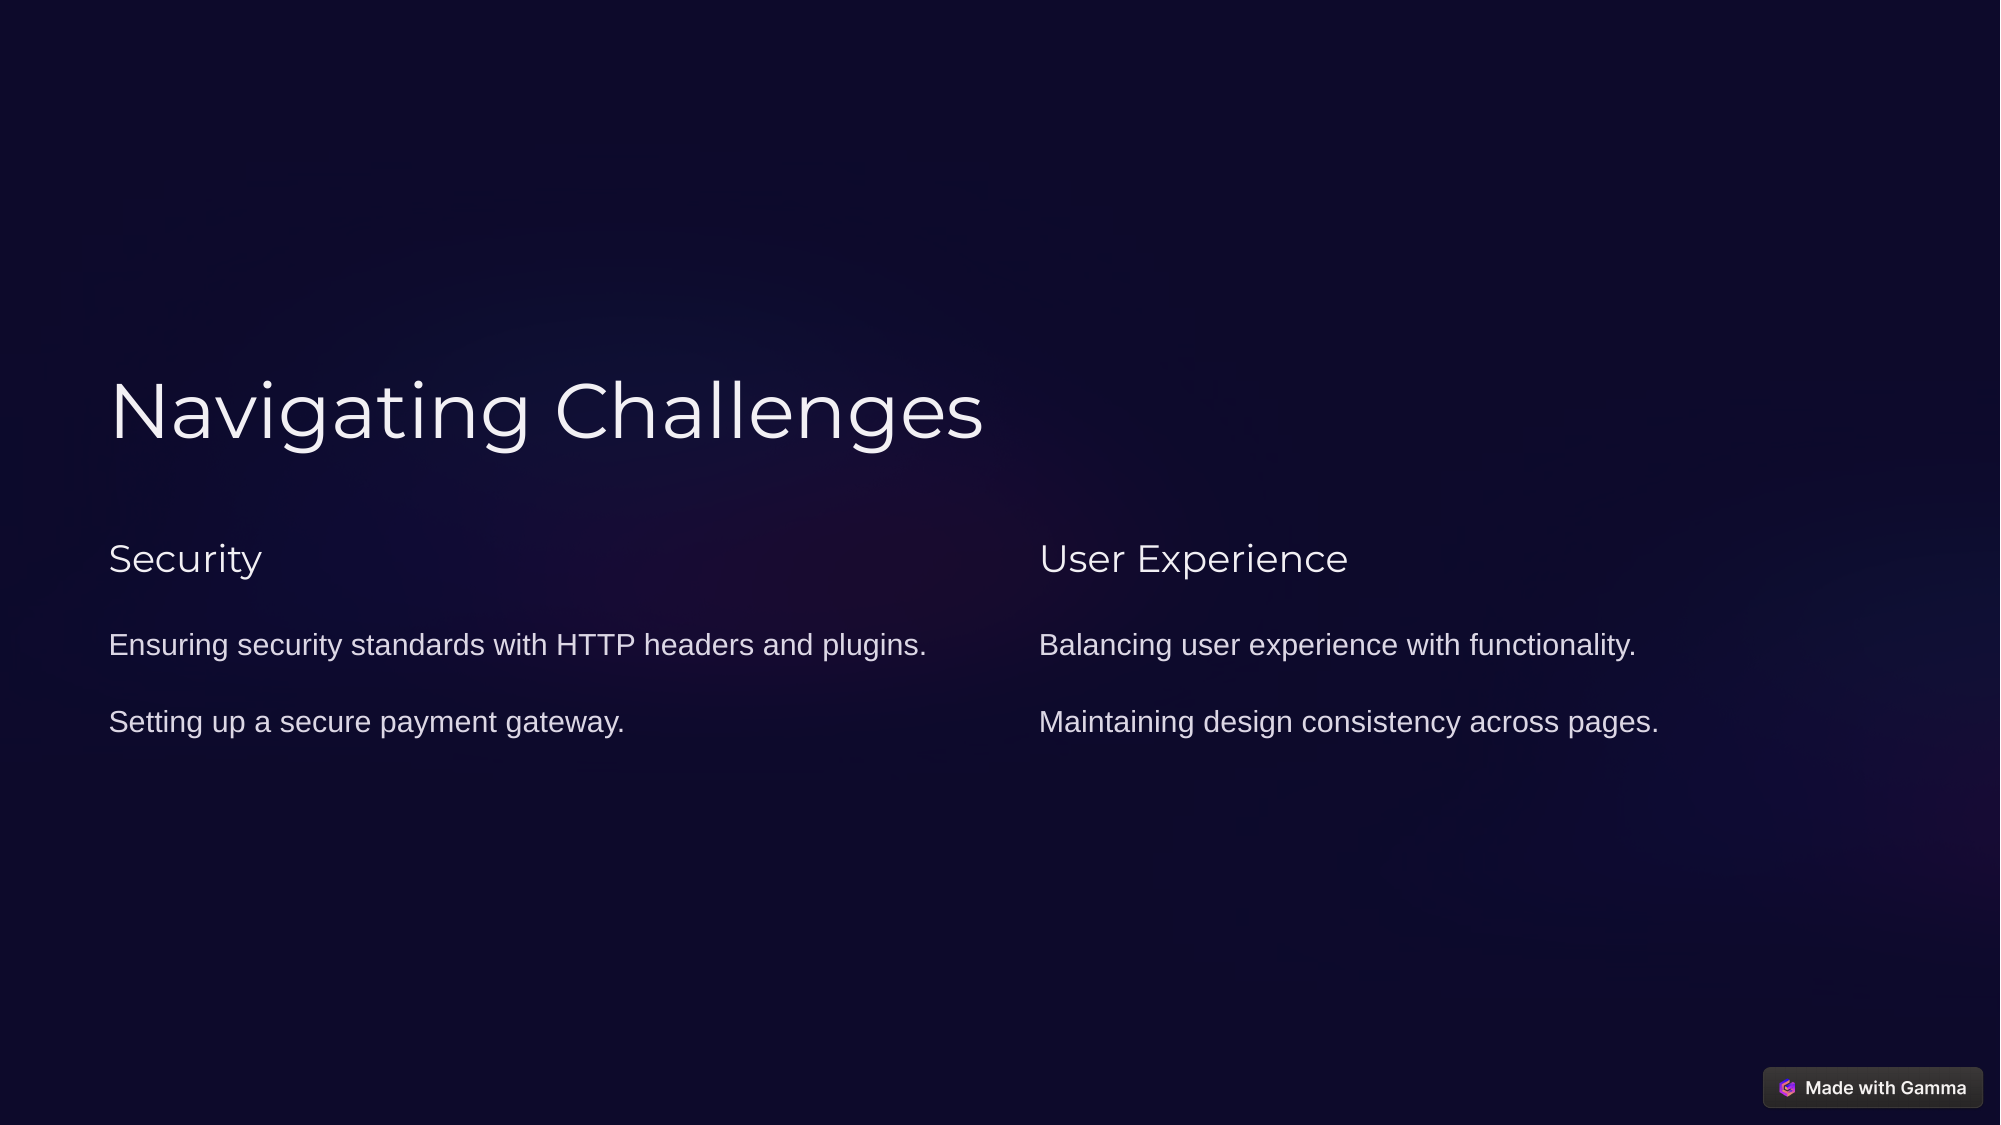

Navigating Challenges
Security
User Experience
Ensuring security standards with HTTP headers and plugins.
Balancing user experience with functionality.
Setting up a secure payment gateway.
Maintaining design consistency across pages.